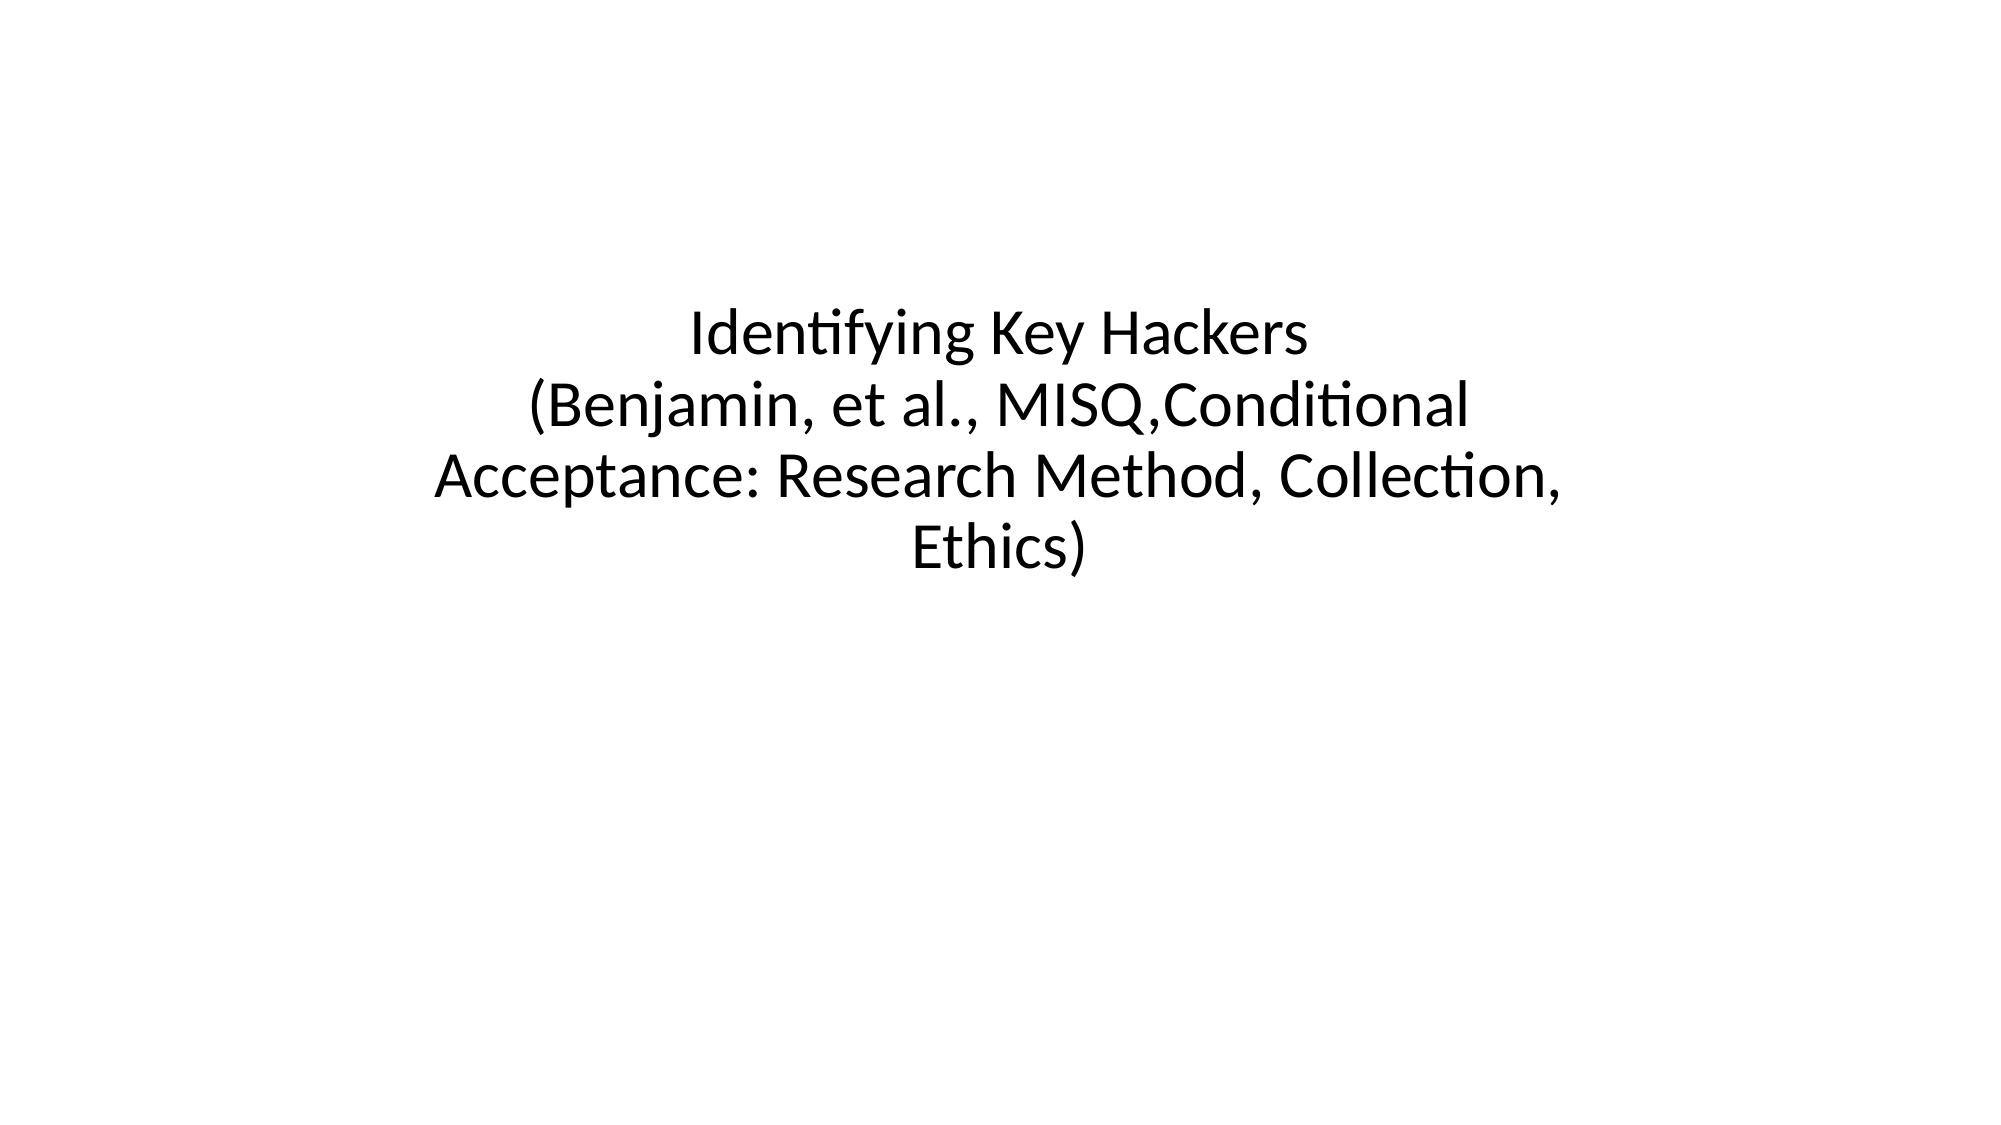

# Identifying Key Hackers (Benjamin, et al., MISQ,Conditional Acceptance: Research Method, Collection, Ethics)